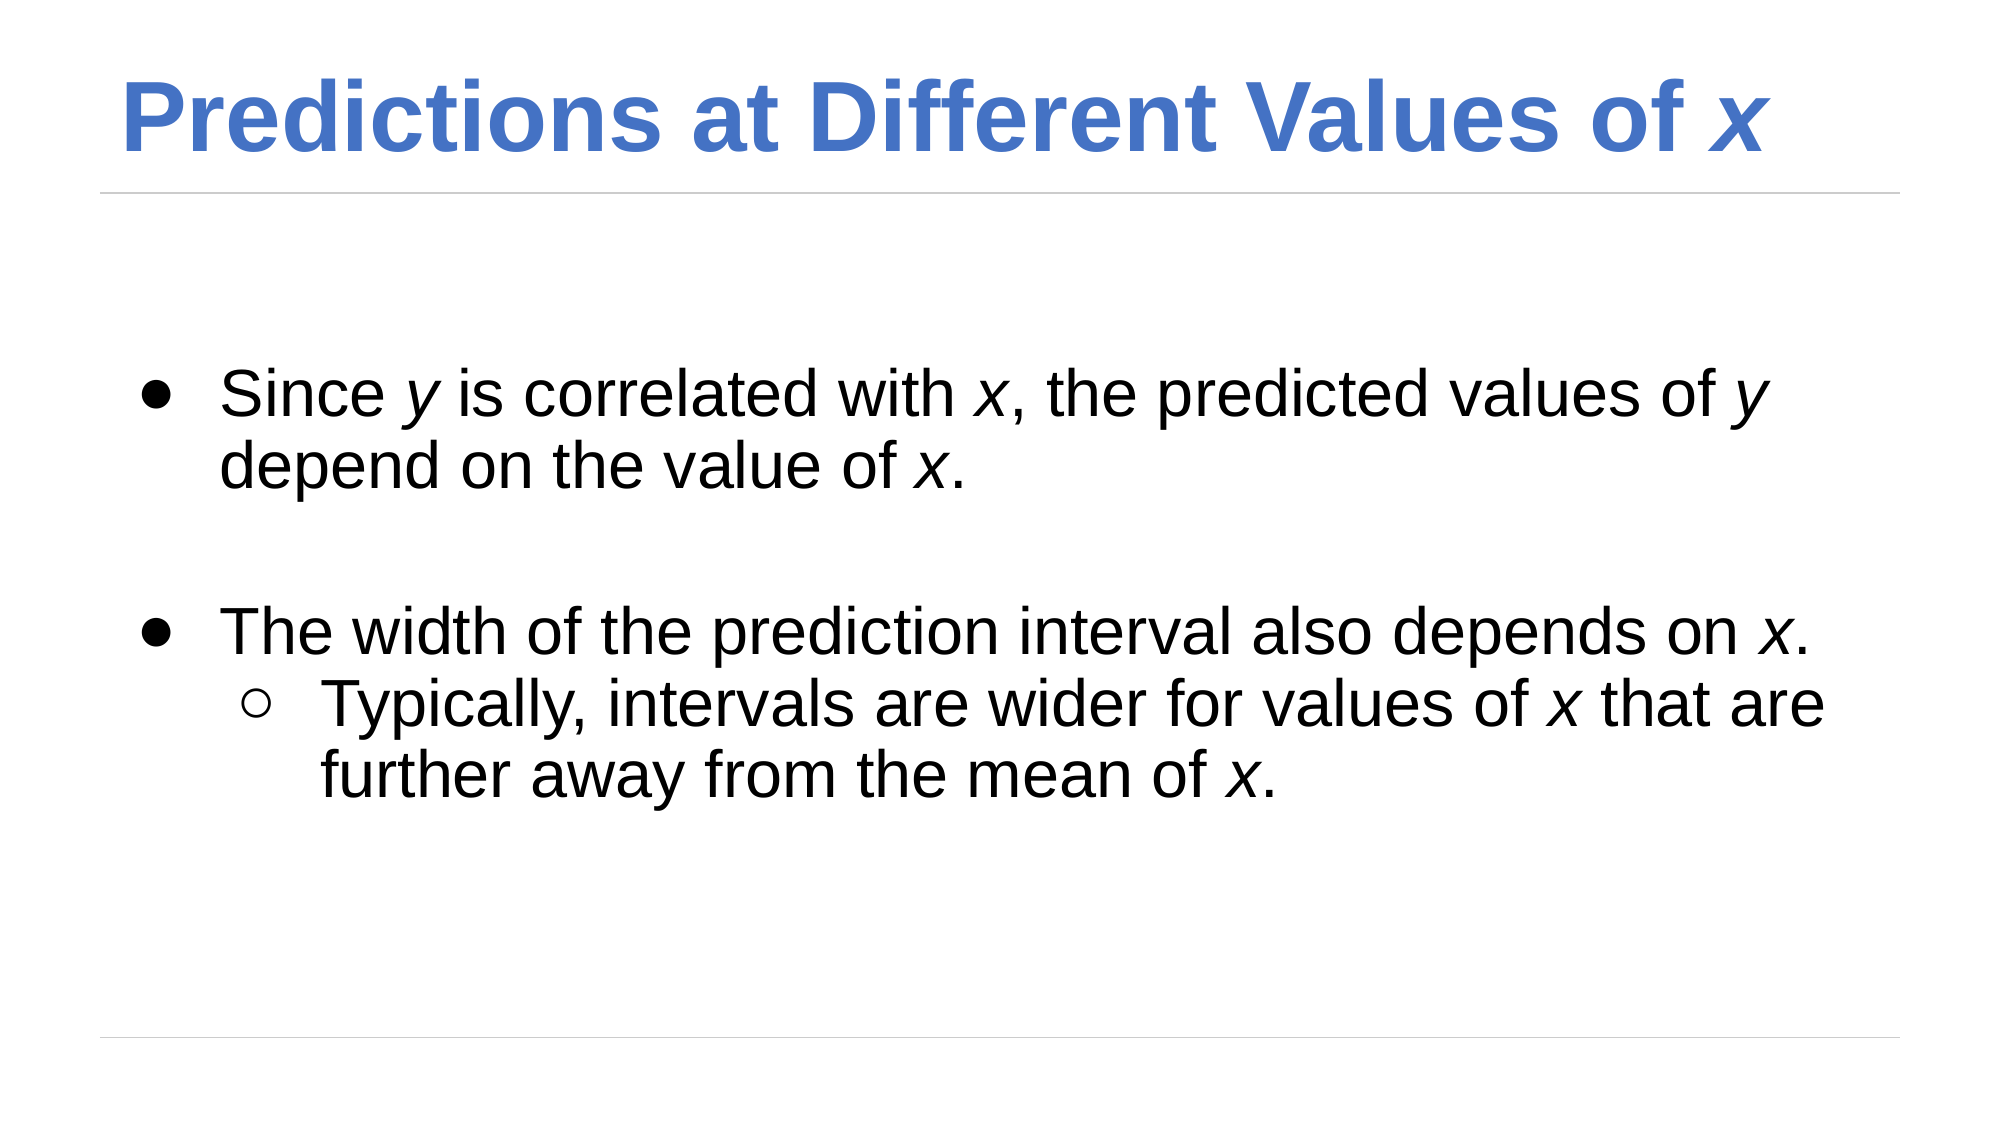

# Predictions at Different Values of x
Since y is correlated with x, the predicted values of y depend on the value of x.

The width of the prediction interval also depends on x.
Typically, intervals are wider for values of x that are further away from the mean of x.